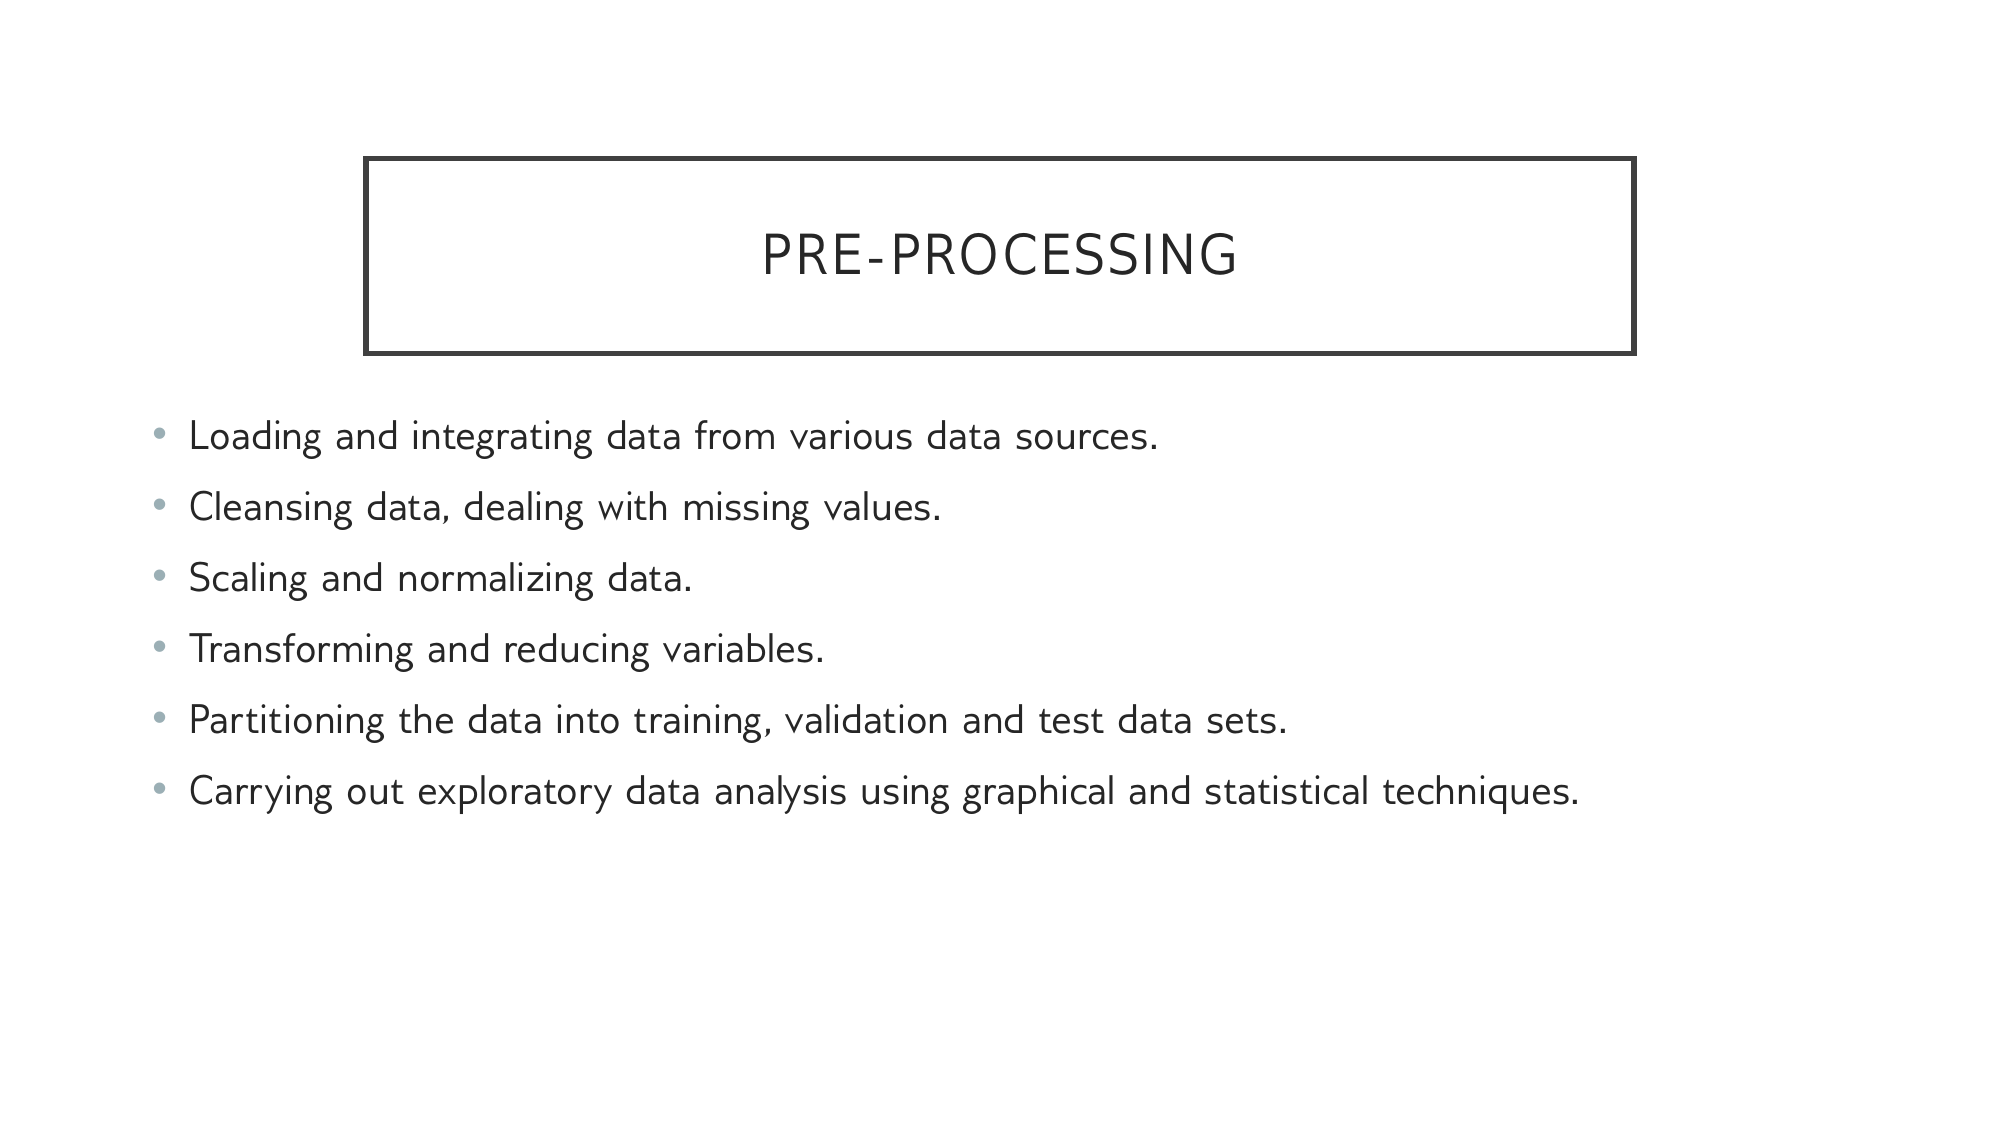

# Pre-Processing

Loading and integrating data from various data sources.
Cleansing data, dealing with missing values.
Scaling and normalizing data.
Transforming and reducing variables.
Partitioning the data into training, validation and test data sets.
Carrying out exploratory data analysis using graphical and statistical techniques.